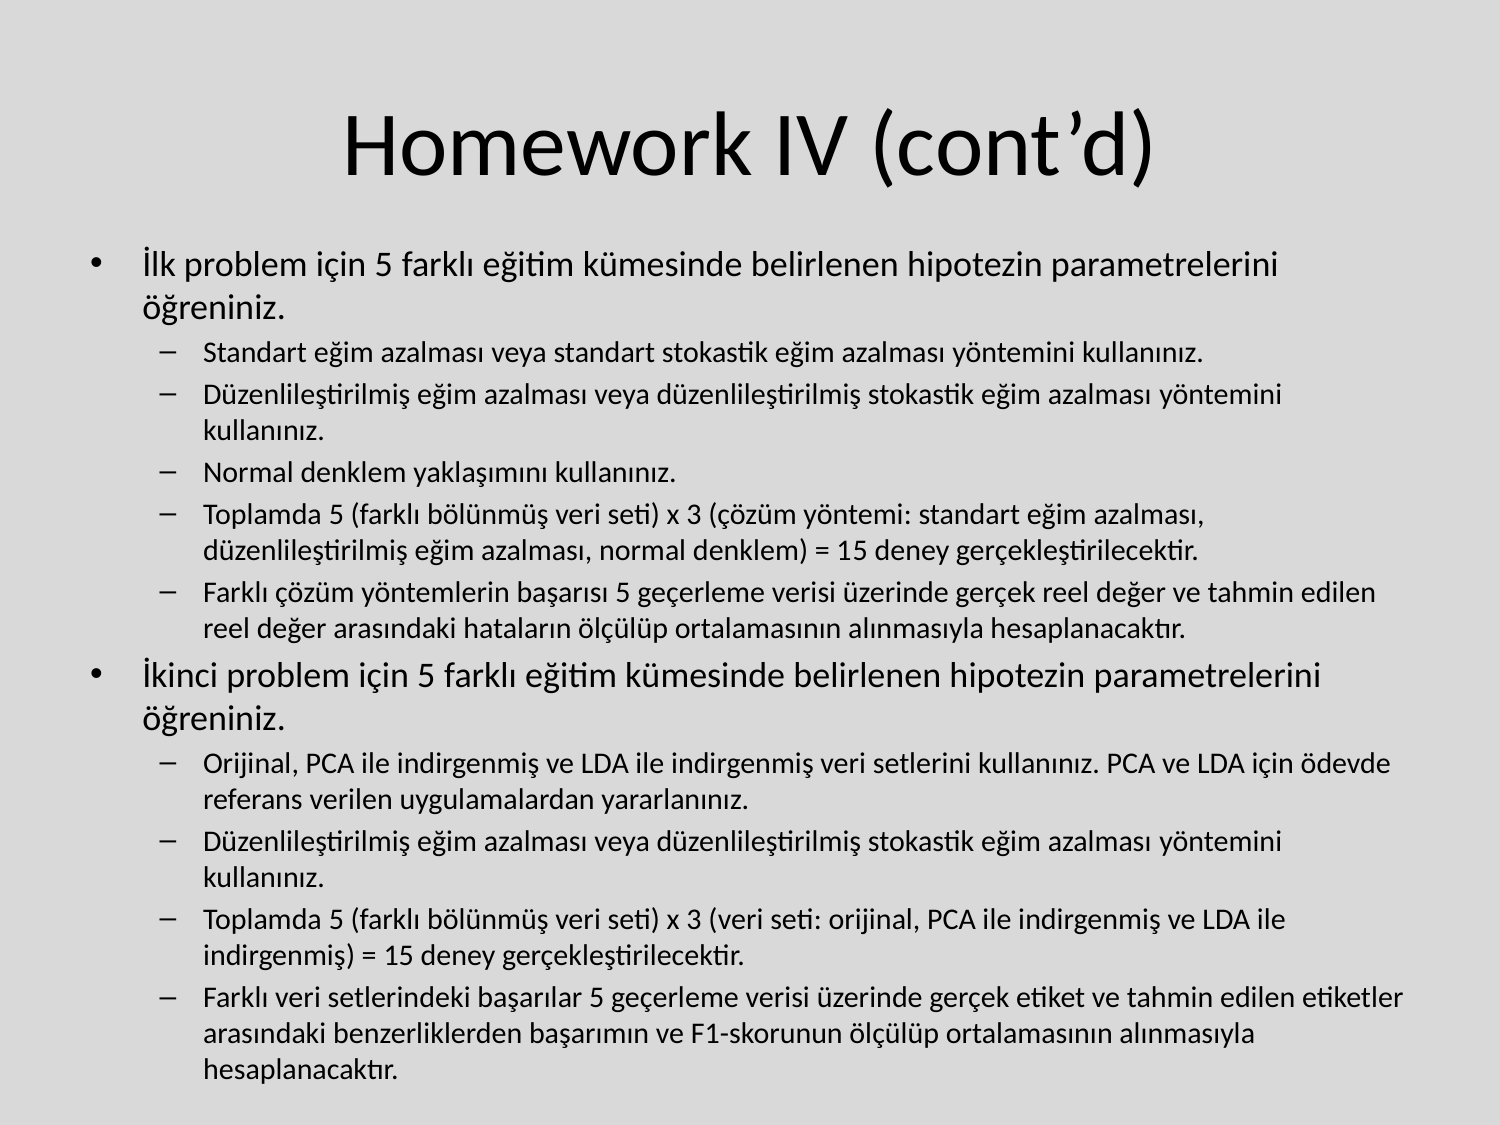

# Homework IV (cont’d)
İlk problem için 5 farklı eğitim kümesinde belirlenen hipotezin parametrelerini öğreniniz.
Standart eğim azalması veya standart stokastik eğim azalması yöntemini kullanınız.
Düzenlileştirilmiş eğim azalması veya düzenlileştirilmiş stokastik eğim azalması yöntemini kullanınız.
Normal denklem yaklaşımını kullanınız.
Toplamda 5 (farklı bölünmüş veri seti) x 3 (çözüm yöntemi: standart eğim azalması, düzenlileştirilmiş eğim azalması, normal denklem) = 15 deney gerçekleştirilecektir.
Farklı çözüm yöntemlerin başarısı 5 geçerleme verisi üzerinde gerçek reel değer ve tahmin edilen reel değer arasındaki hataların ölçülüp ortalamasının alınmasıyla hesaplanacaktır.
İkinci problem için 5 farklı eğitim kümesinde belirlenen hipotezin parametrelerini öğreniniz.
Orijinal, PCA ile indirgenmiş ve LDA ile indirgenmiş veri setlerini kullanınız. PCA ve LDA için ödevde referans verilen uygulamalardan yararlanınız.
Düzenlileştirilmiş eğim azalması veya düzenlileştirilmiş stokastik eğim azalması yöntemini kullanınız.
Toplamda 5 (farklı bölünmüş veri seti) x 3 (veri seti: orijinal, PCA ile indirgenmiş ve LDA ile indirgenmiş) = 15 deney gerçekleştirilecektir.
Farklı veri setlerindeki başarılar 5 geçerleme verisi üzerinde gerçek etiket ve tahmin edilen etiketler arasındaki benzerliklerden başarımın ve F1-skorunun ölçülüp ortalamasının alınmasıyla hesaplanacaktır.